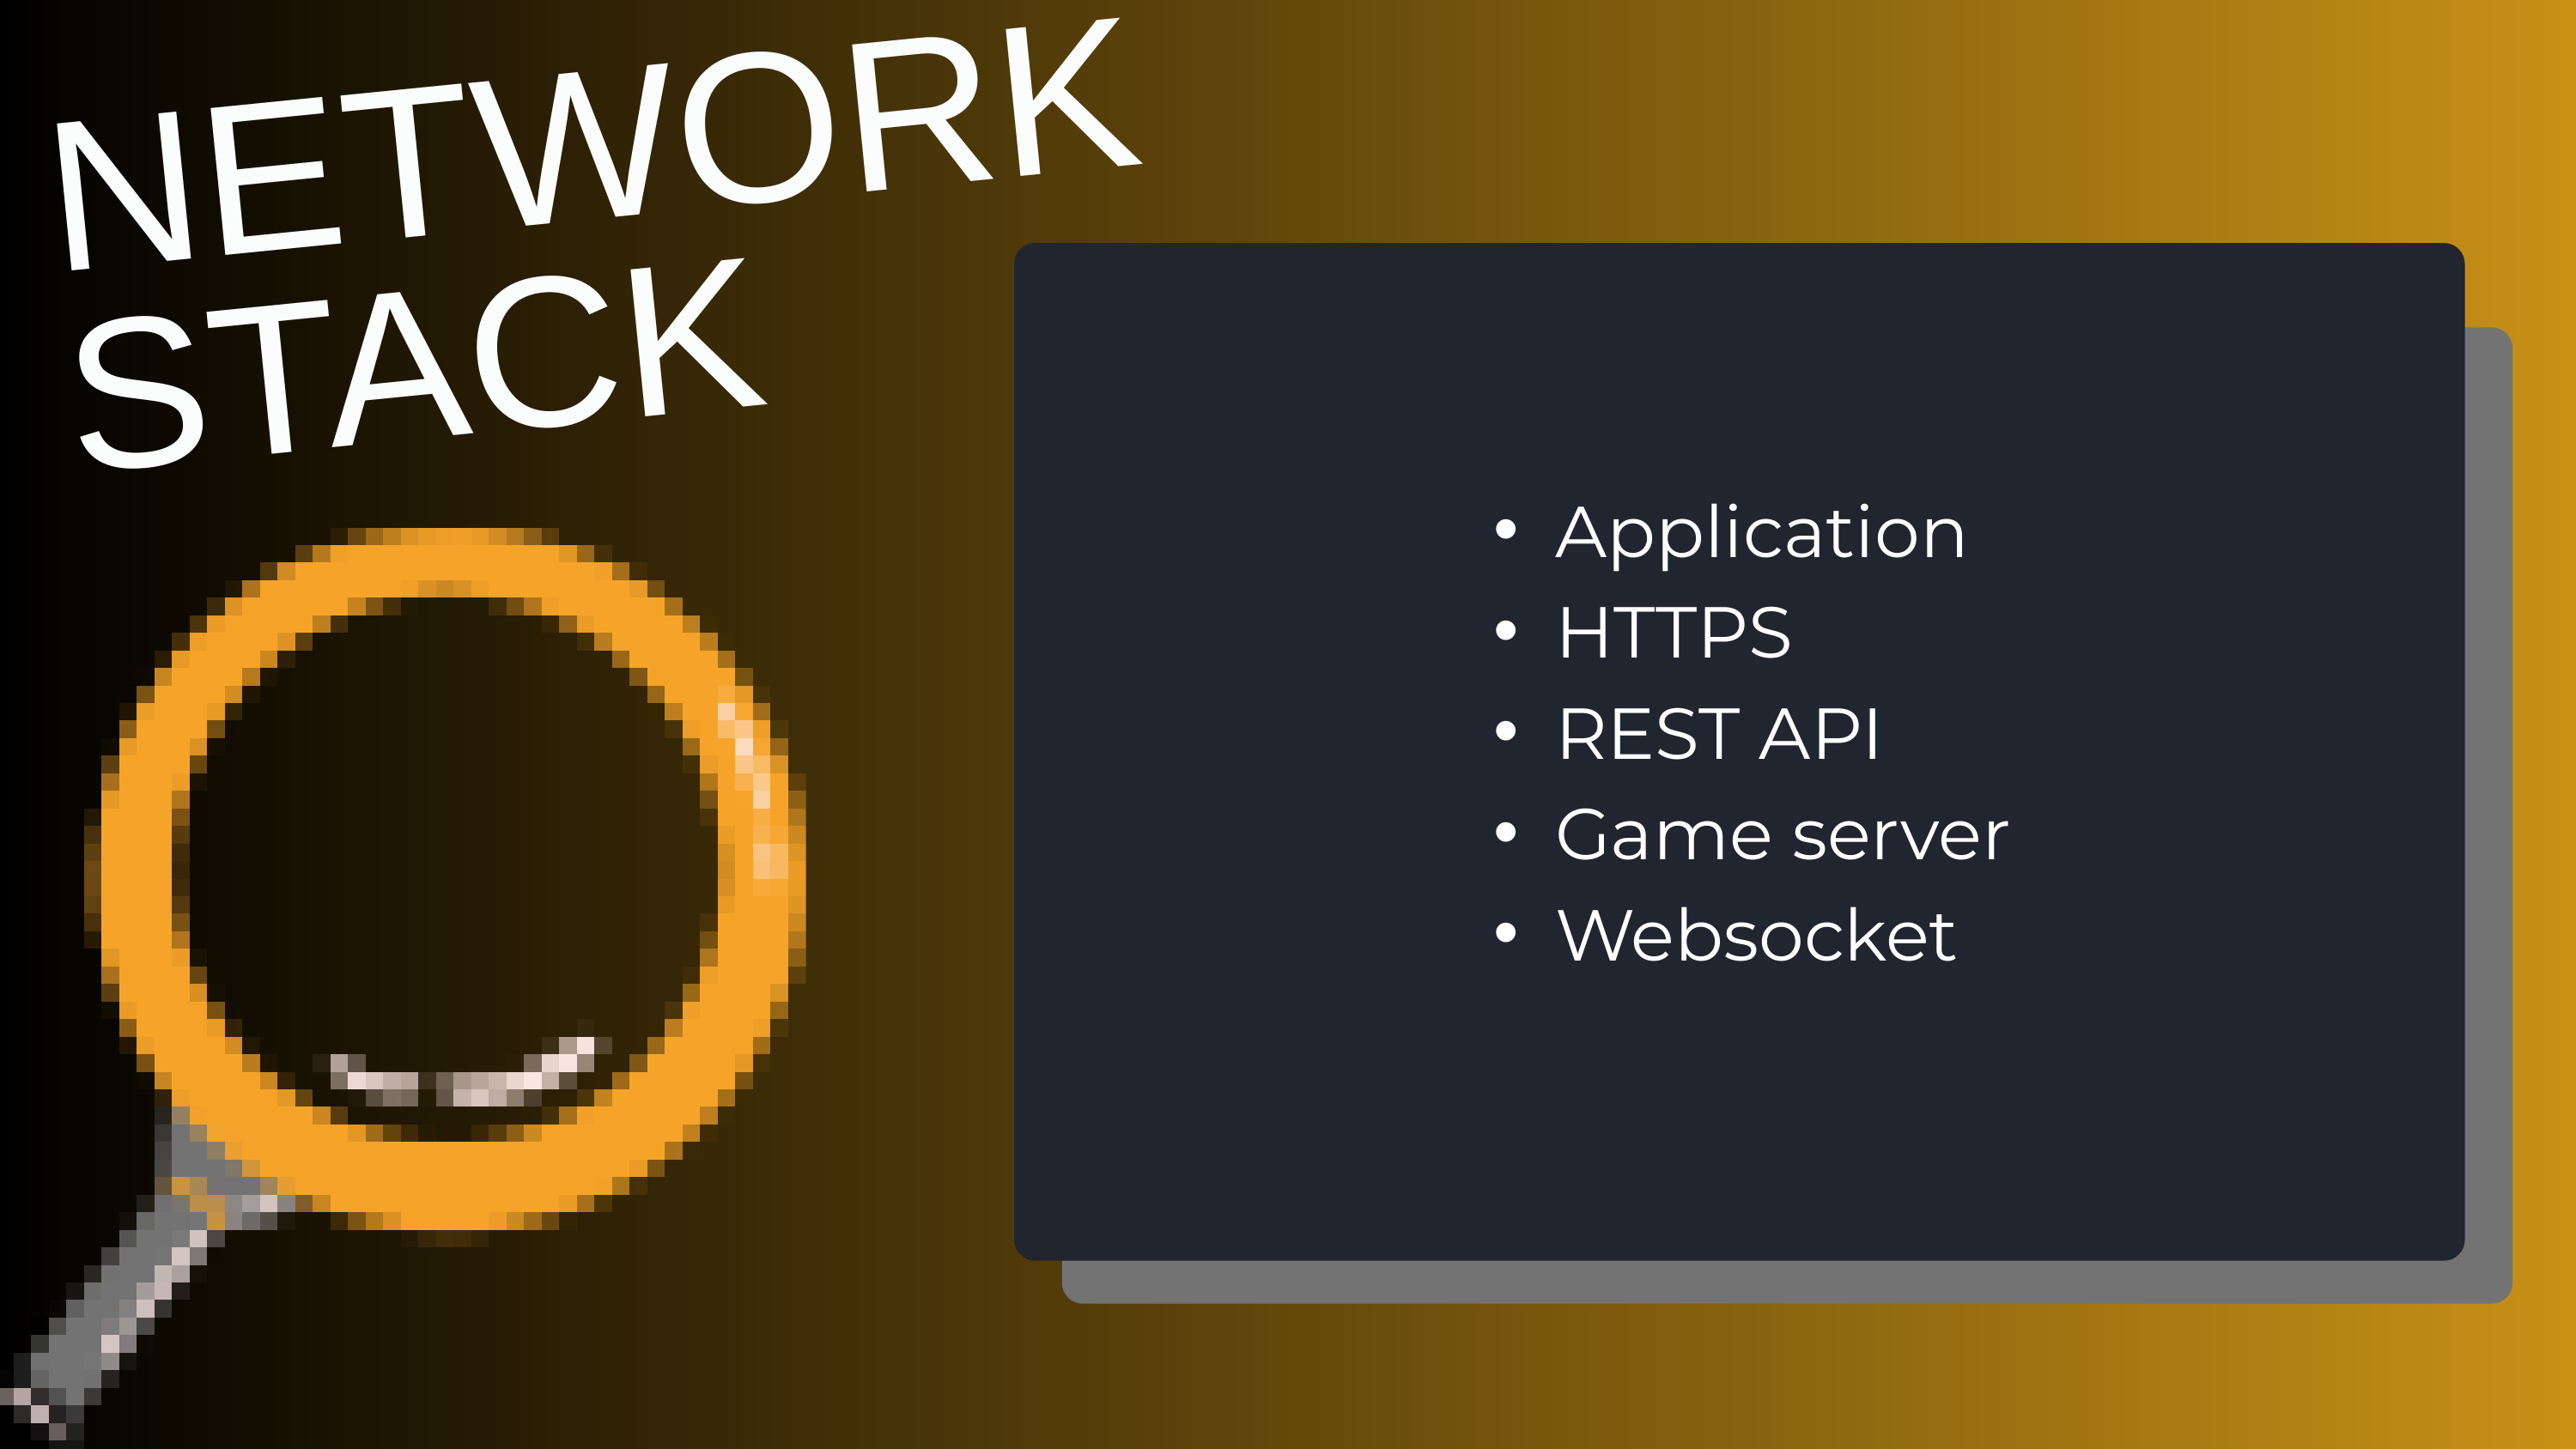

NETWORK STACK

Application
HTTPS
REST API
Game server
Websocket